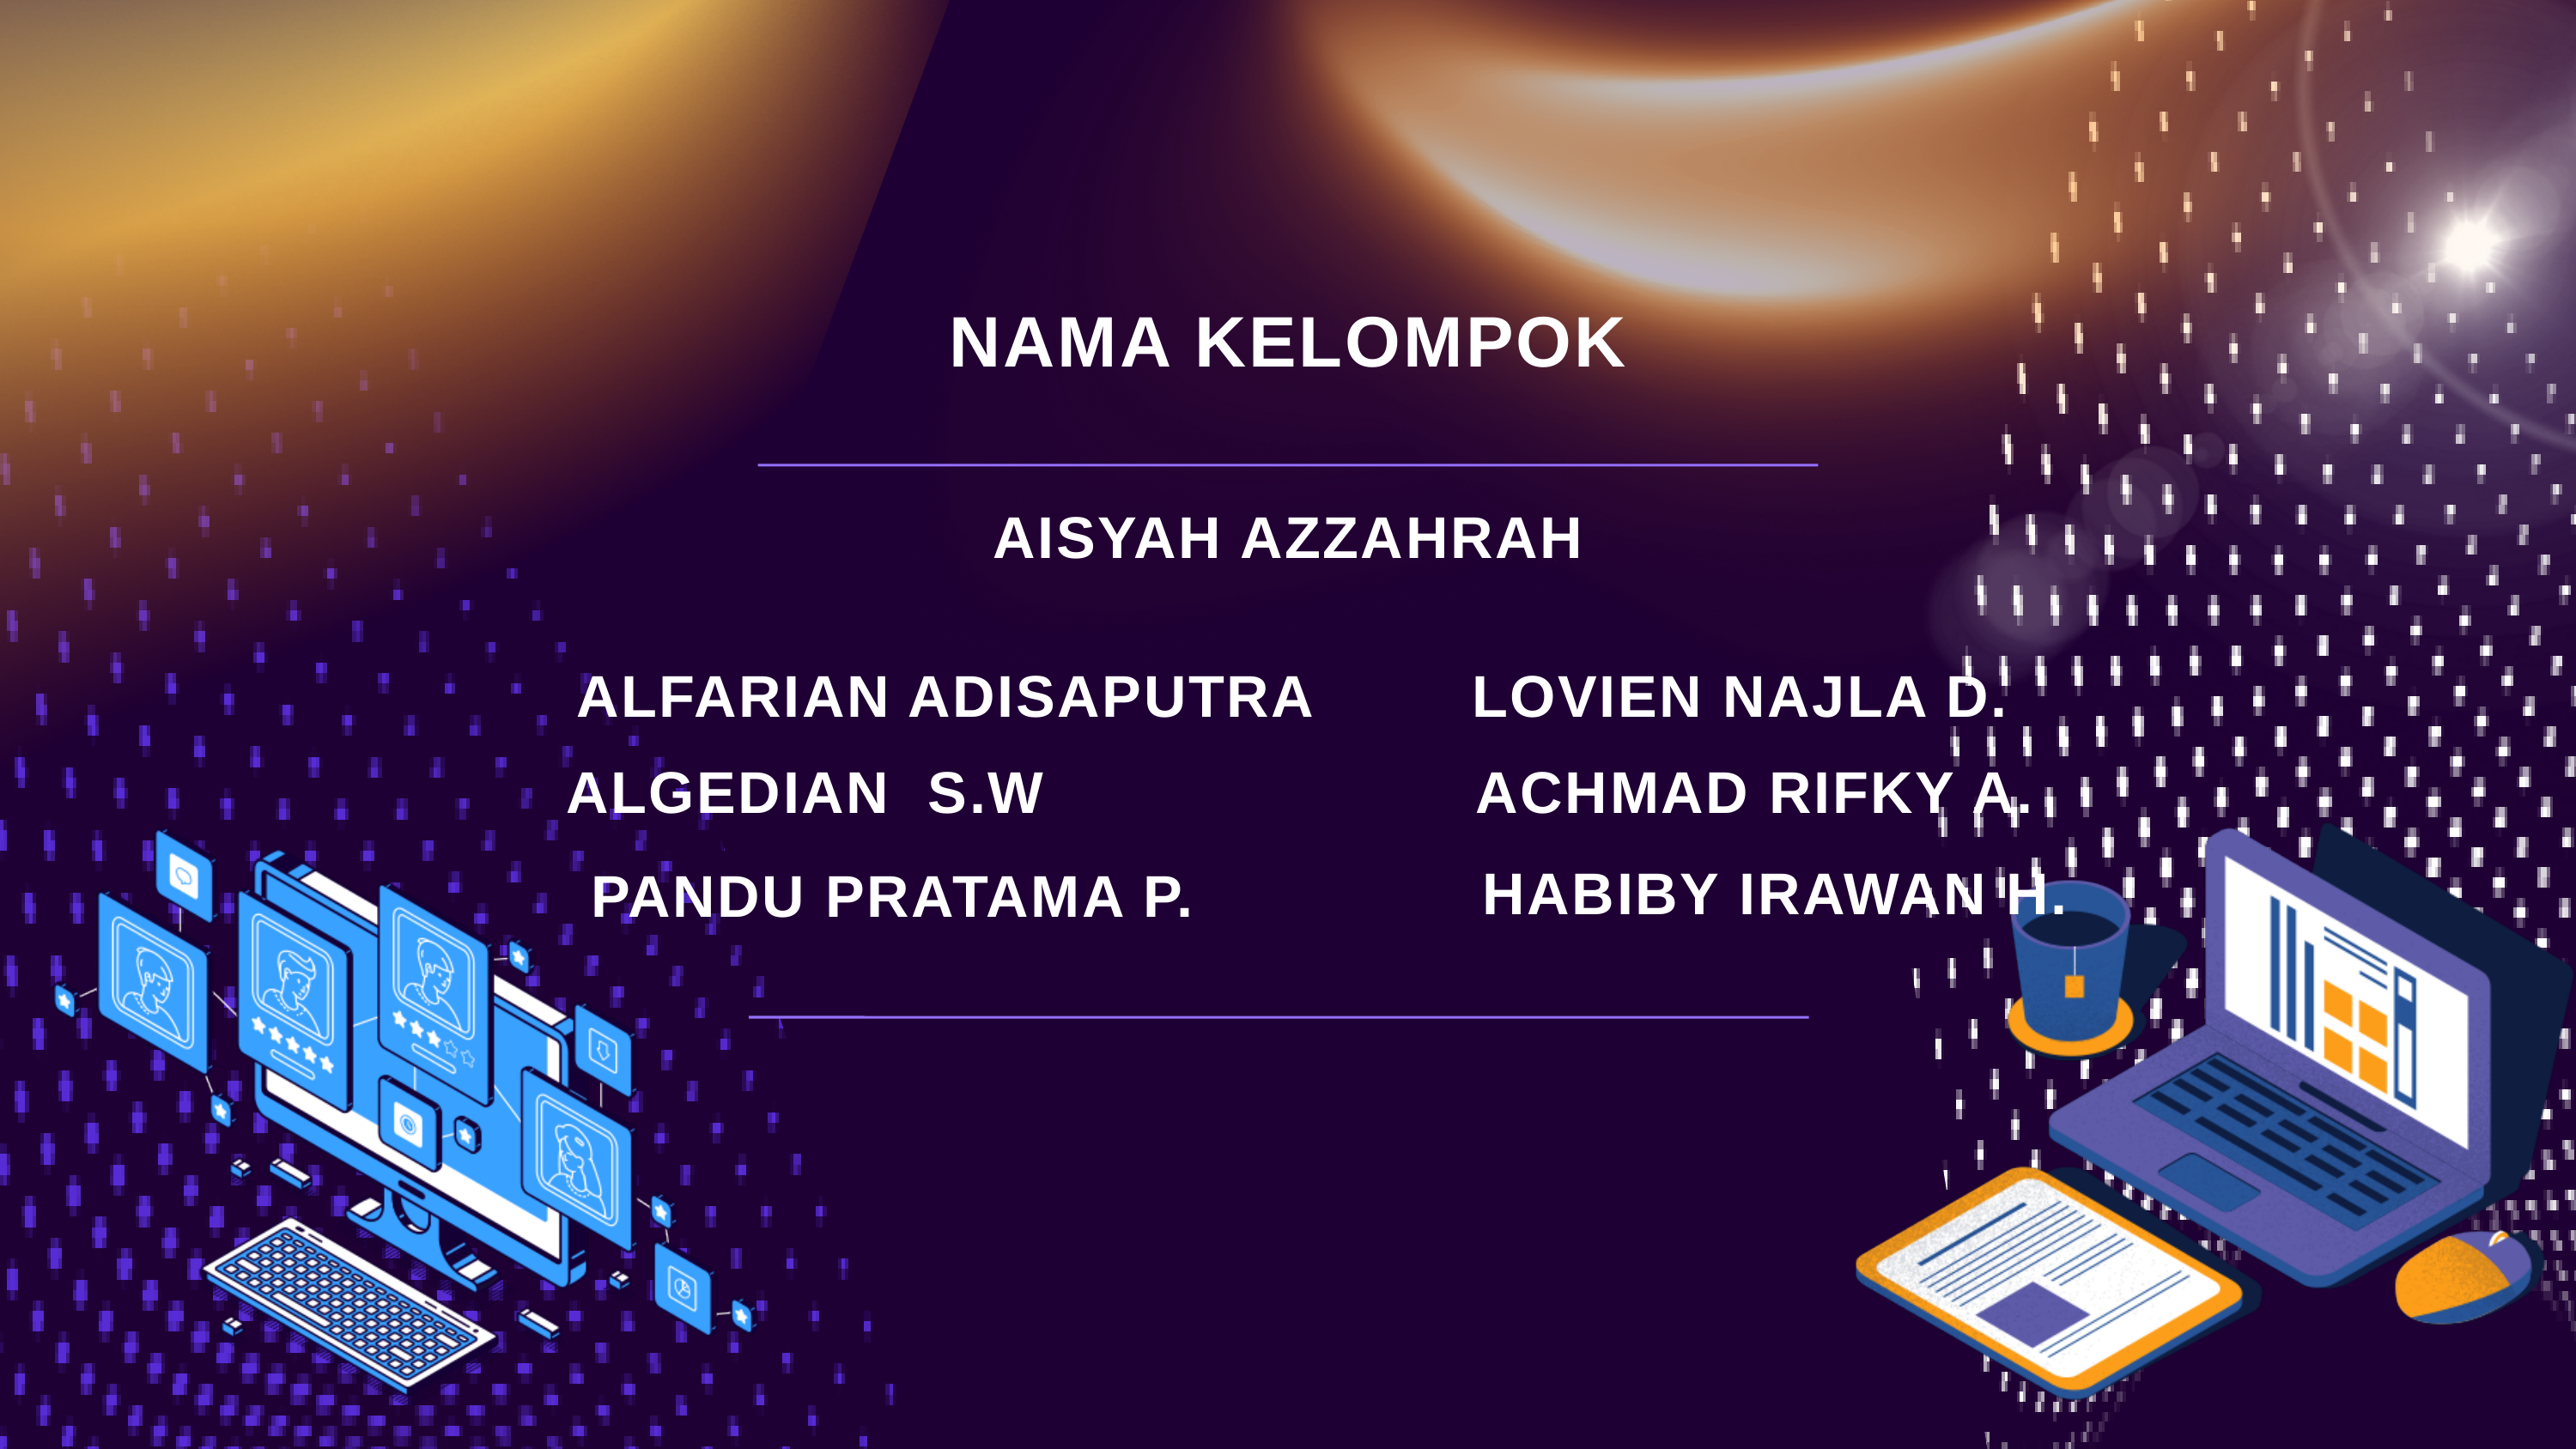

NAMA KELOMPOK

AISYAH AZZAHRAH
ALFARIAN ADISAPUTRA
LOVIEN NAJLA D.

ALGEDIAN  S.W
ACHMAD RIFKY A.

HABIBY IRAWAN H.
PANDU PRATAMA P.